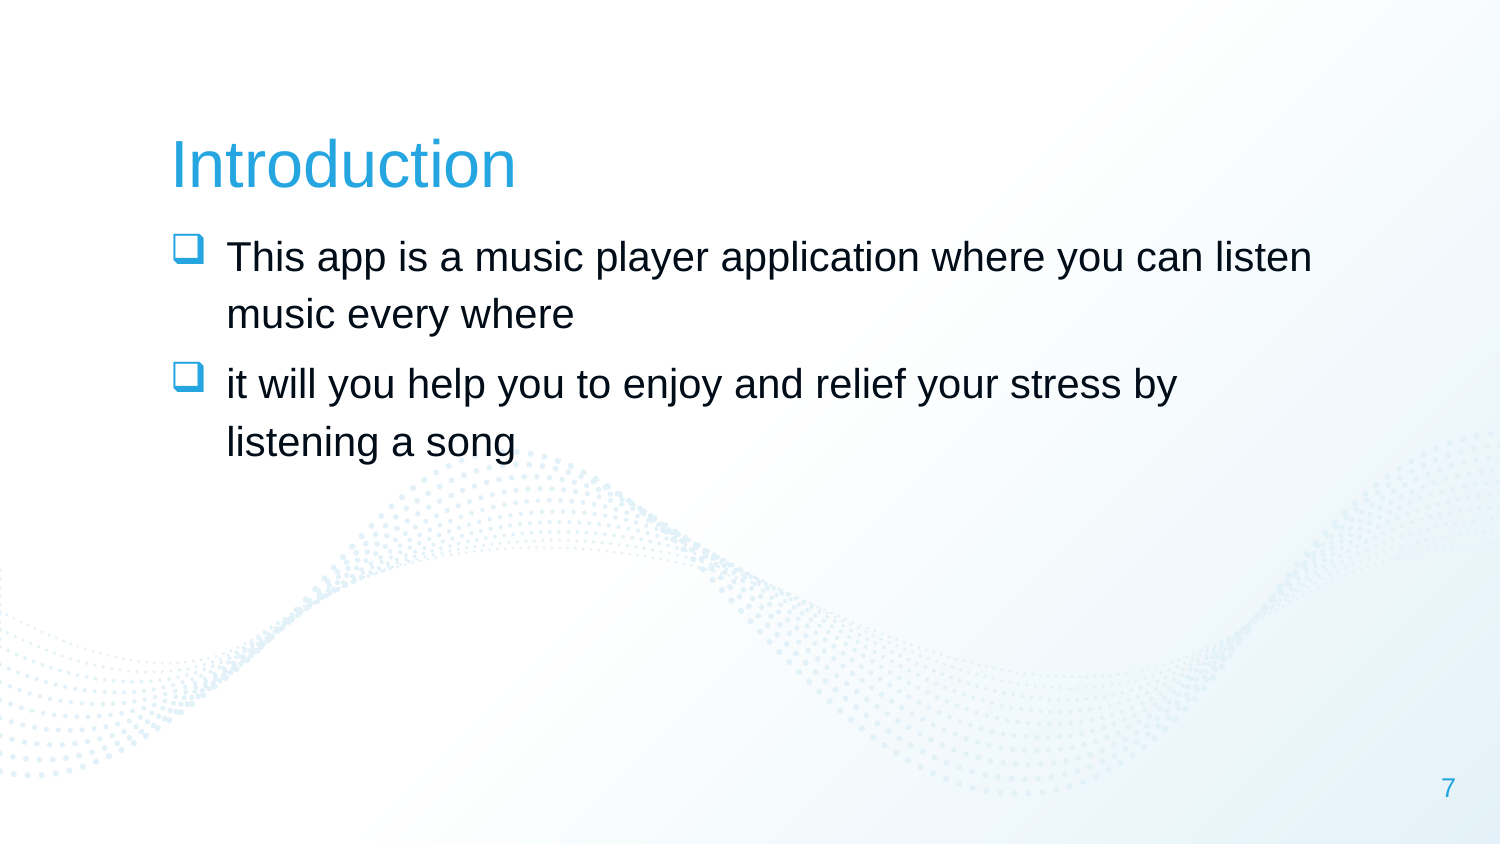

# Introduction
This app is a music player application where you can listen music every where
it will you help you to enjoy and relief your stress by listening a song
7